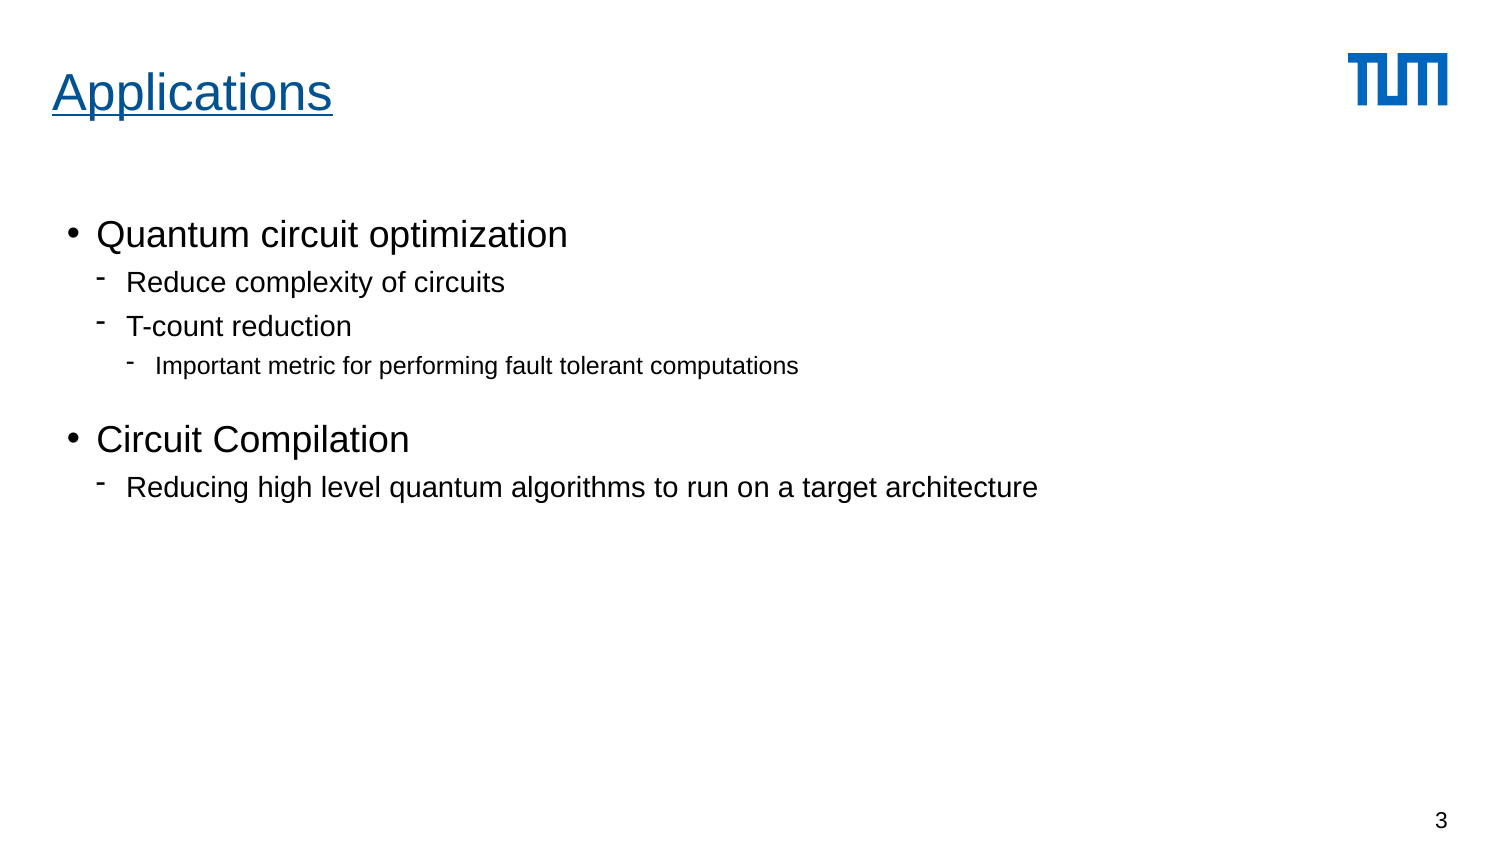

# Applications
Quantum circuit optimization
Reduce complexity of circuits
T-count reduction
Important metric for performing fault tolerant computations
Circuit Compilation
Reducing high level quantum algorithms to run on a target architecture
3